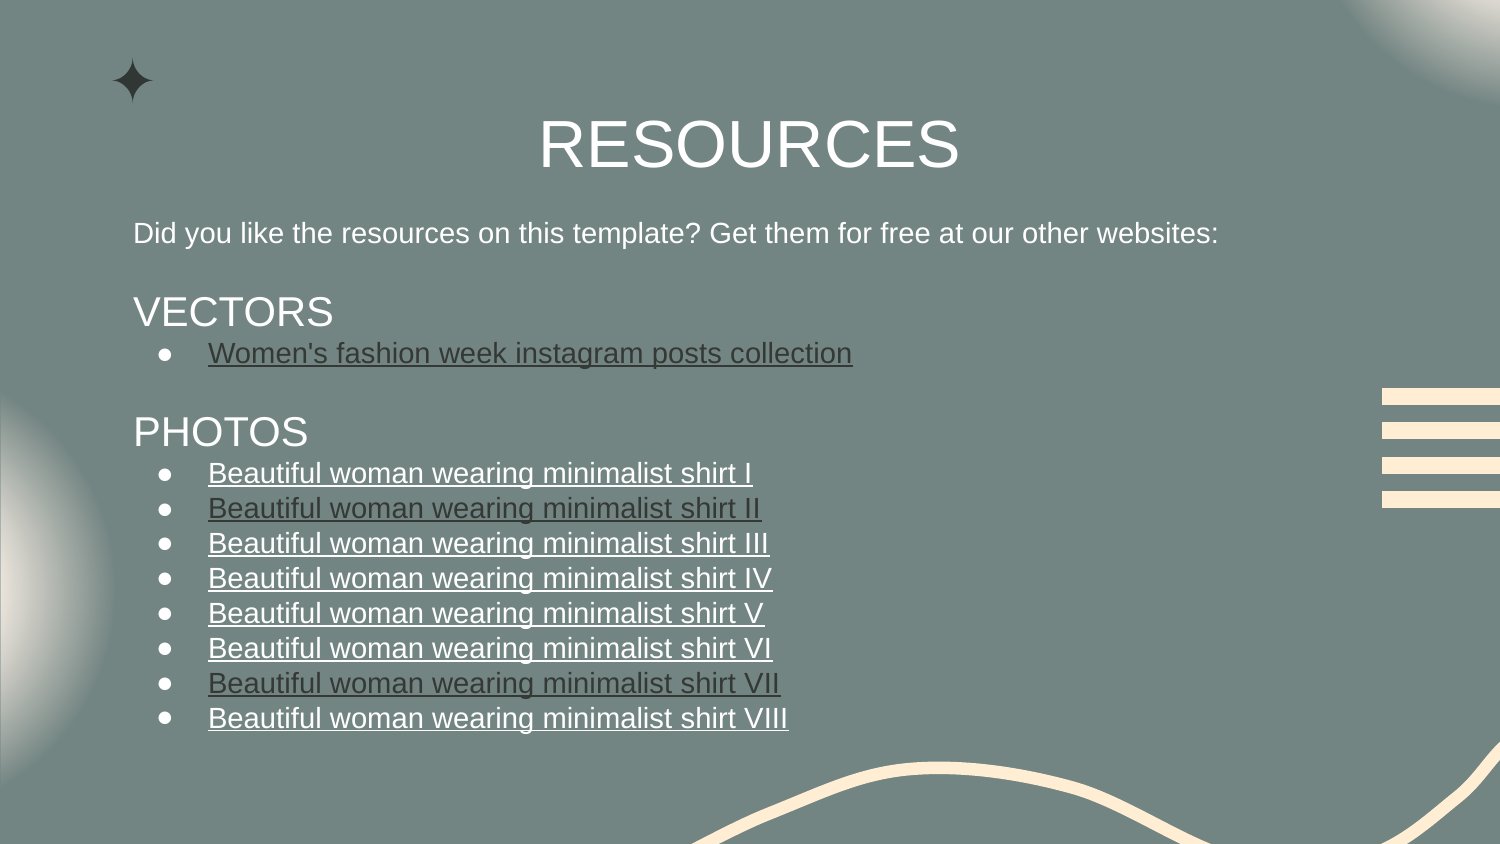

# RESOURCES
Did you like the resources on this template? Get them for free at our other websites:

VECTORS
Women's fashion week instagram posts collection

PHOTOS
Beautiful woman wearing minimalist shirt I
Beautiful woman wearing minimalist shirt II
Beautiful woman wearing minimalist shirt III
Beautiful woman wearing minimalist shirt IV
Beautiful woman wearing minimalist shirt V
Beautiful woman wearing minimalist shirt VI
Beautiful woman wearing minimalist shirt VII
Beautiful woman wearing minimalist shirt VIII